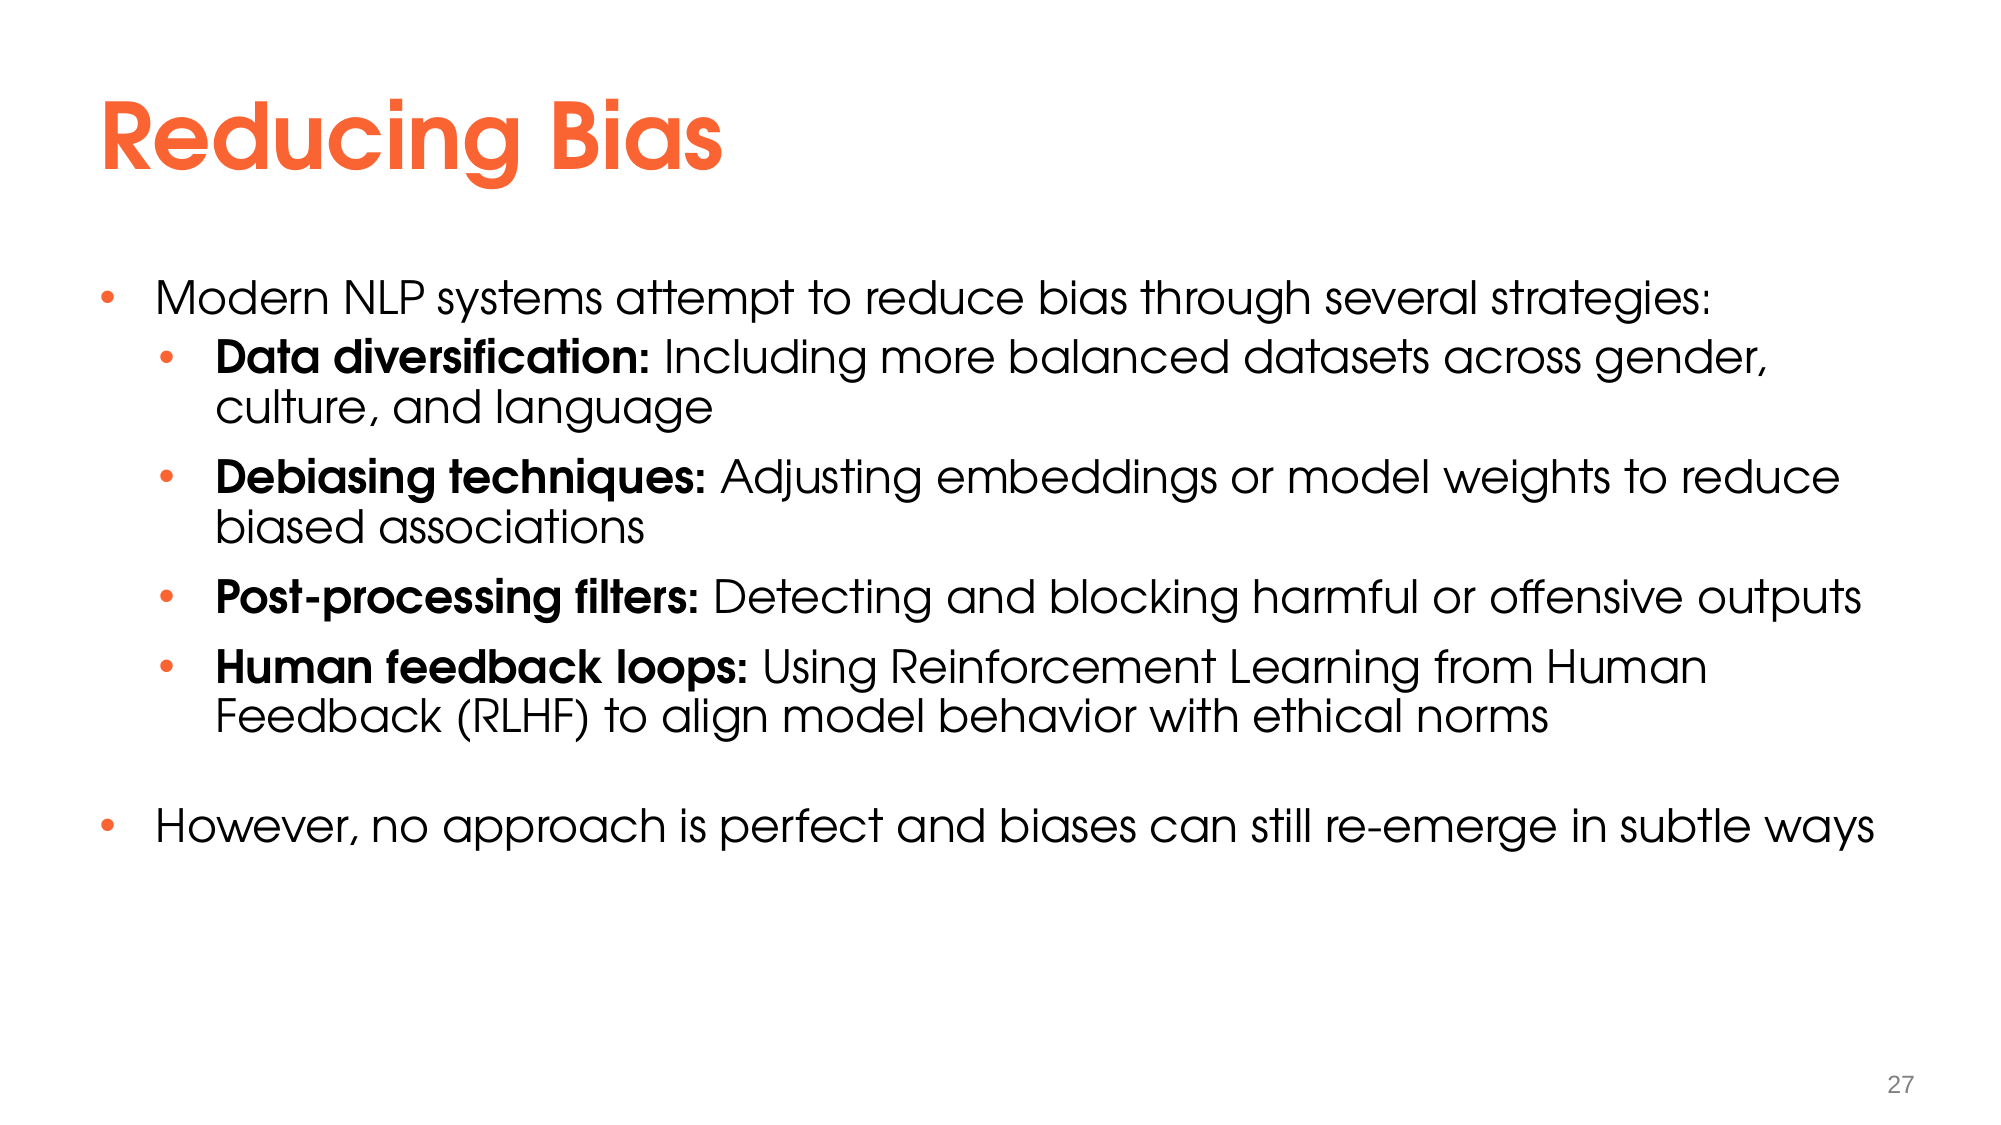

# Reducing Bias
Modern NLP systems attempt to reduce bias through several strategies:
Data diversification: Including more balanced datasets across gender, culture, and language
Debiasing techniques: Adjusting embeddings or model weights to reduce biased associations
Post-processing filters: Detecting and blocking harmful or offensive outputs
Human feedback loops: Using Reinforcement Learning from Human Feedback (RLHF) to align model behavior with ethical norms
However, no approach is perfect and biases can still re-emerge in subtle ways

27